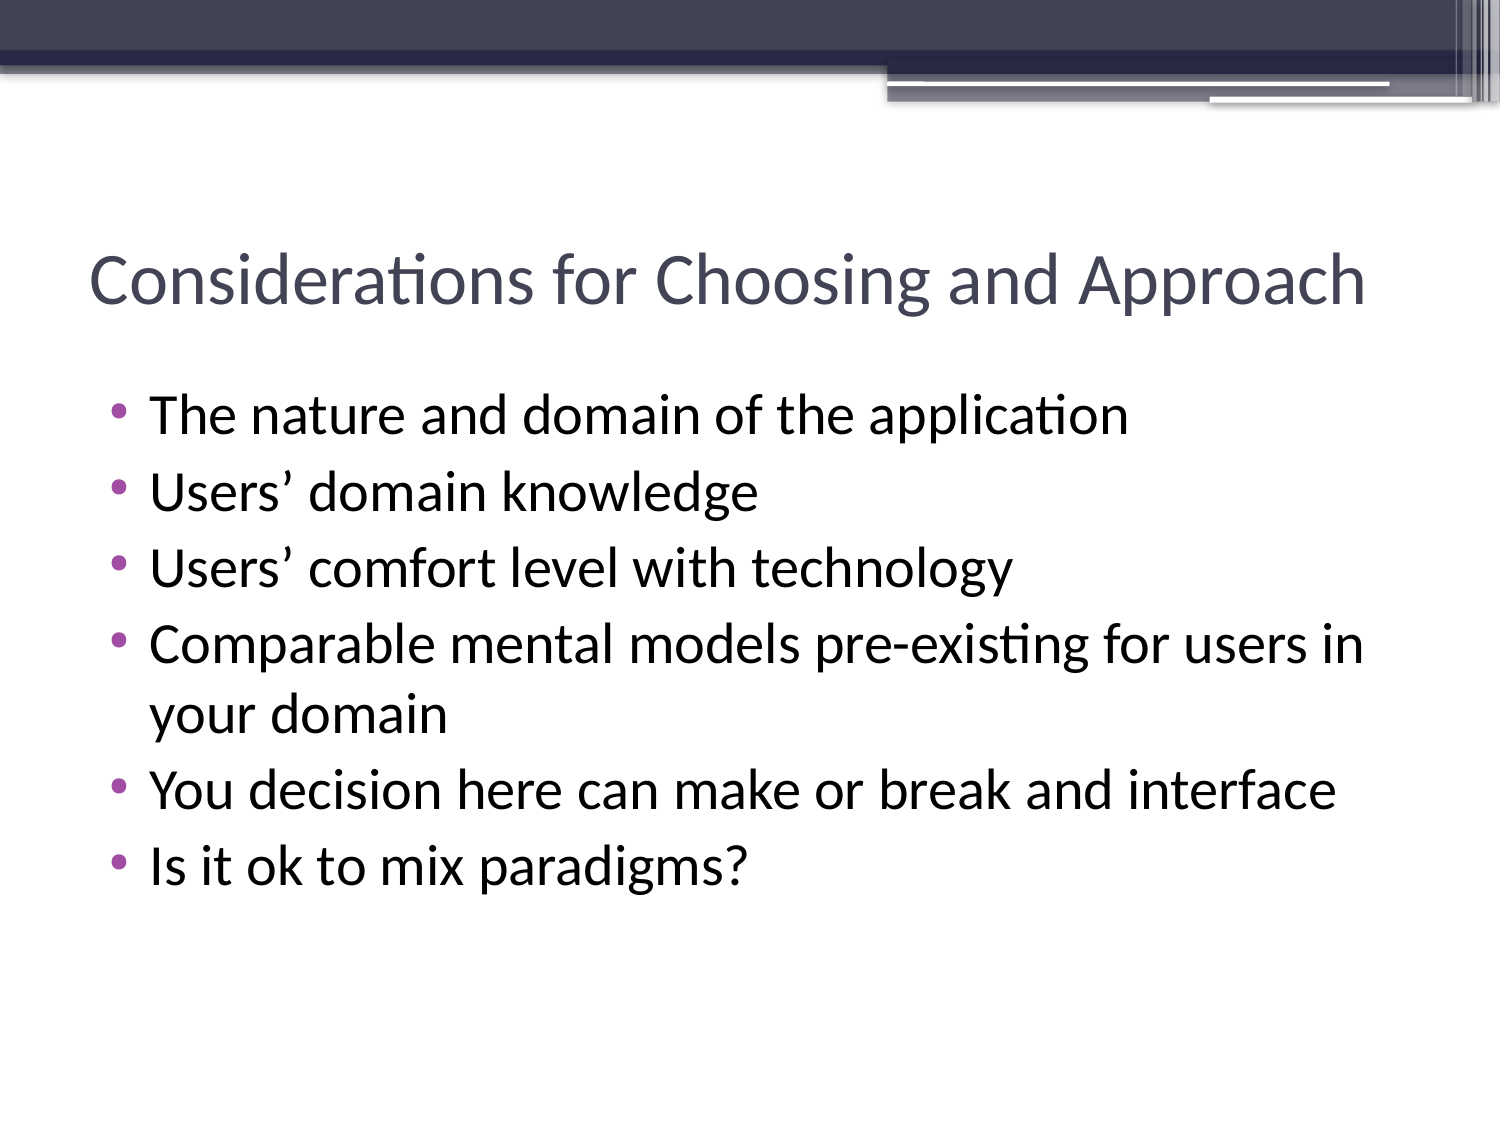

# Considerations for Choosing and Approach
The nature and domain of the application
Users’ domain knowledge
Users’ comfort level with technology
Comparable mental models pre-existing for users in your domain
You decision here can make or break and interface
Is it ok to mix paradigms?